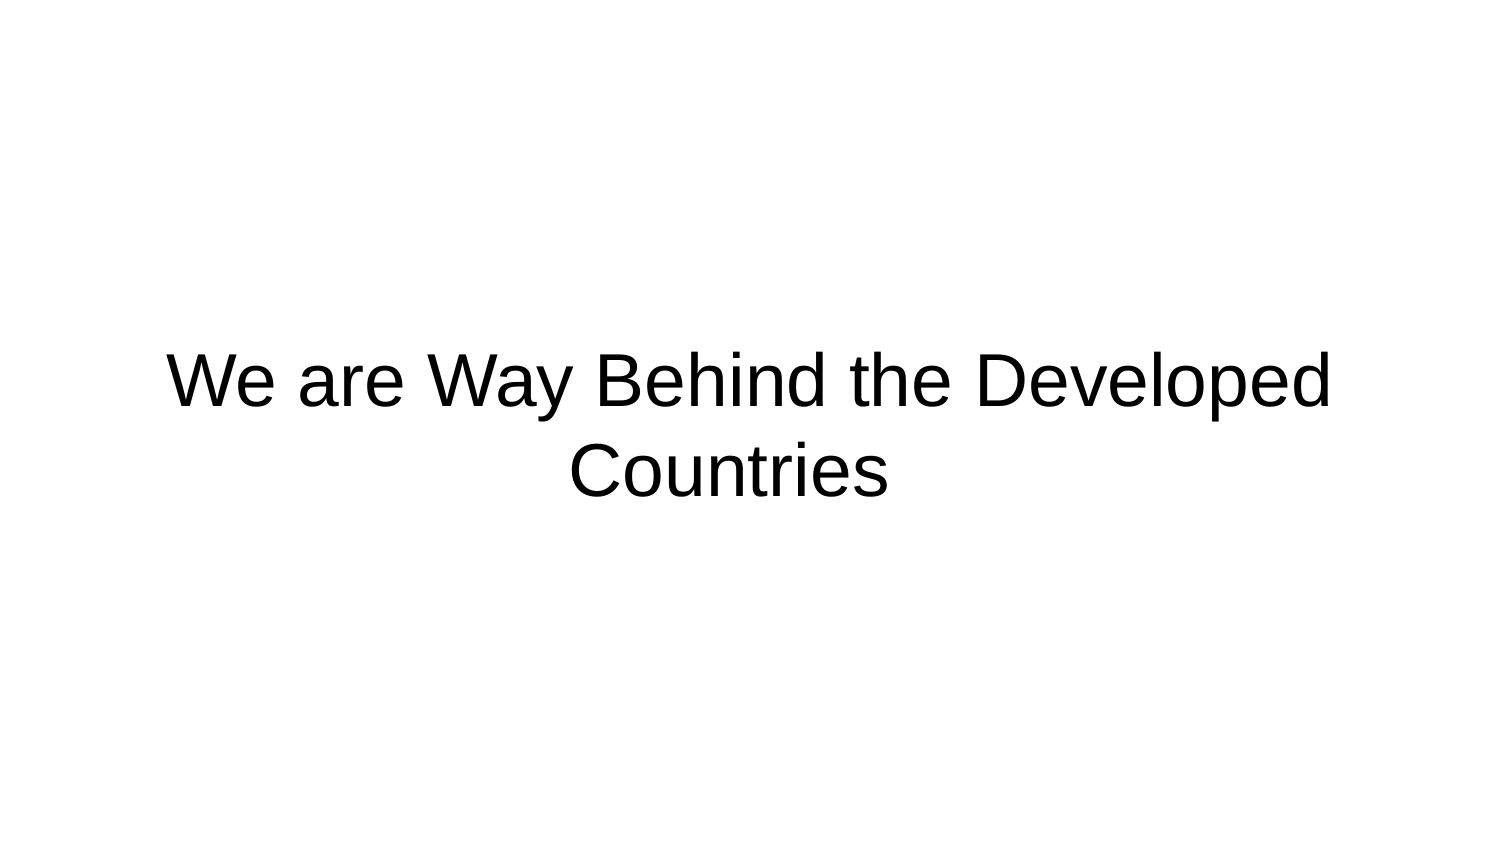

# We are Way Behind the Developed Countries